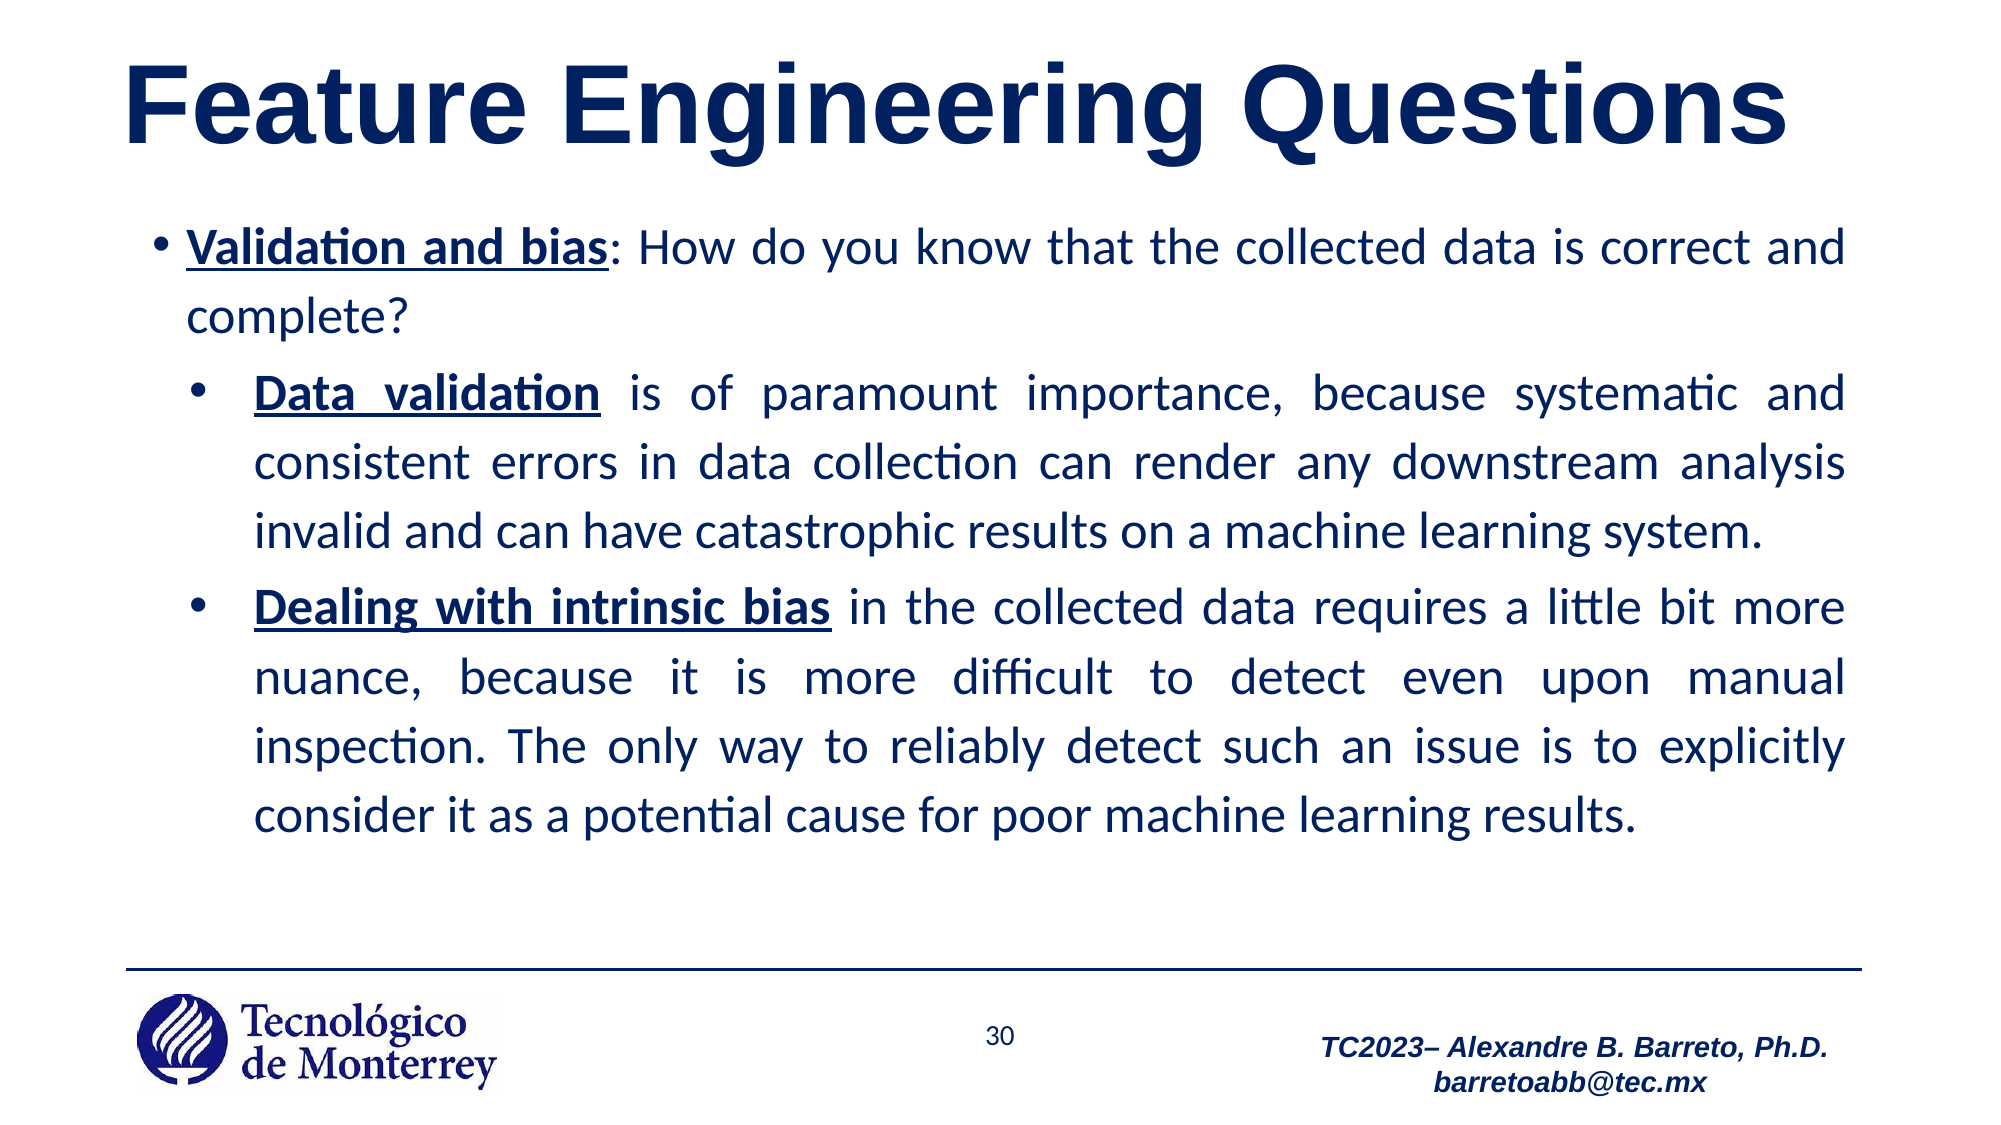

# Feature Engineering Questions
Validation and bias: How do you know that the collected data is correct and complete?
Data validation is of paramount importance, because systematic and consistent errors in data collection can render any downstream analysis invalid and can have catastrophic results on a machine learning system.
Dealing with intrinsic bias in the collected data requires a little bit more nuance, because it is more difficult to detect even upon manual inspection. The only way to reliably detect such an issue is to explicitly consider it as a potential cause for poor machine learning results.